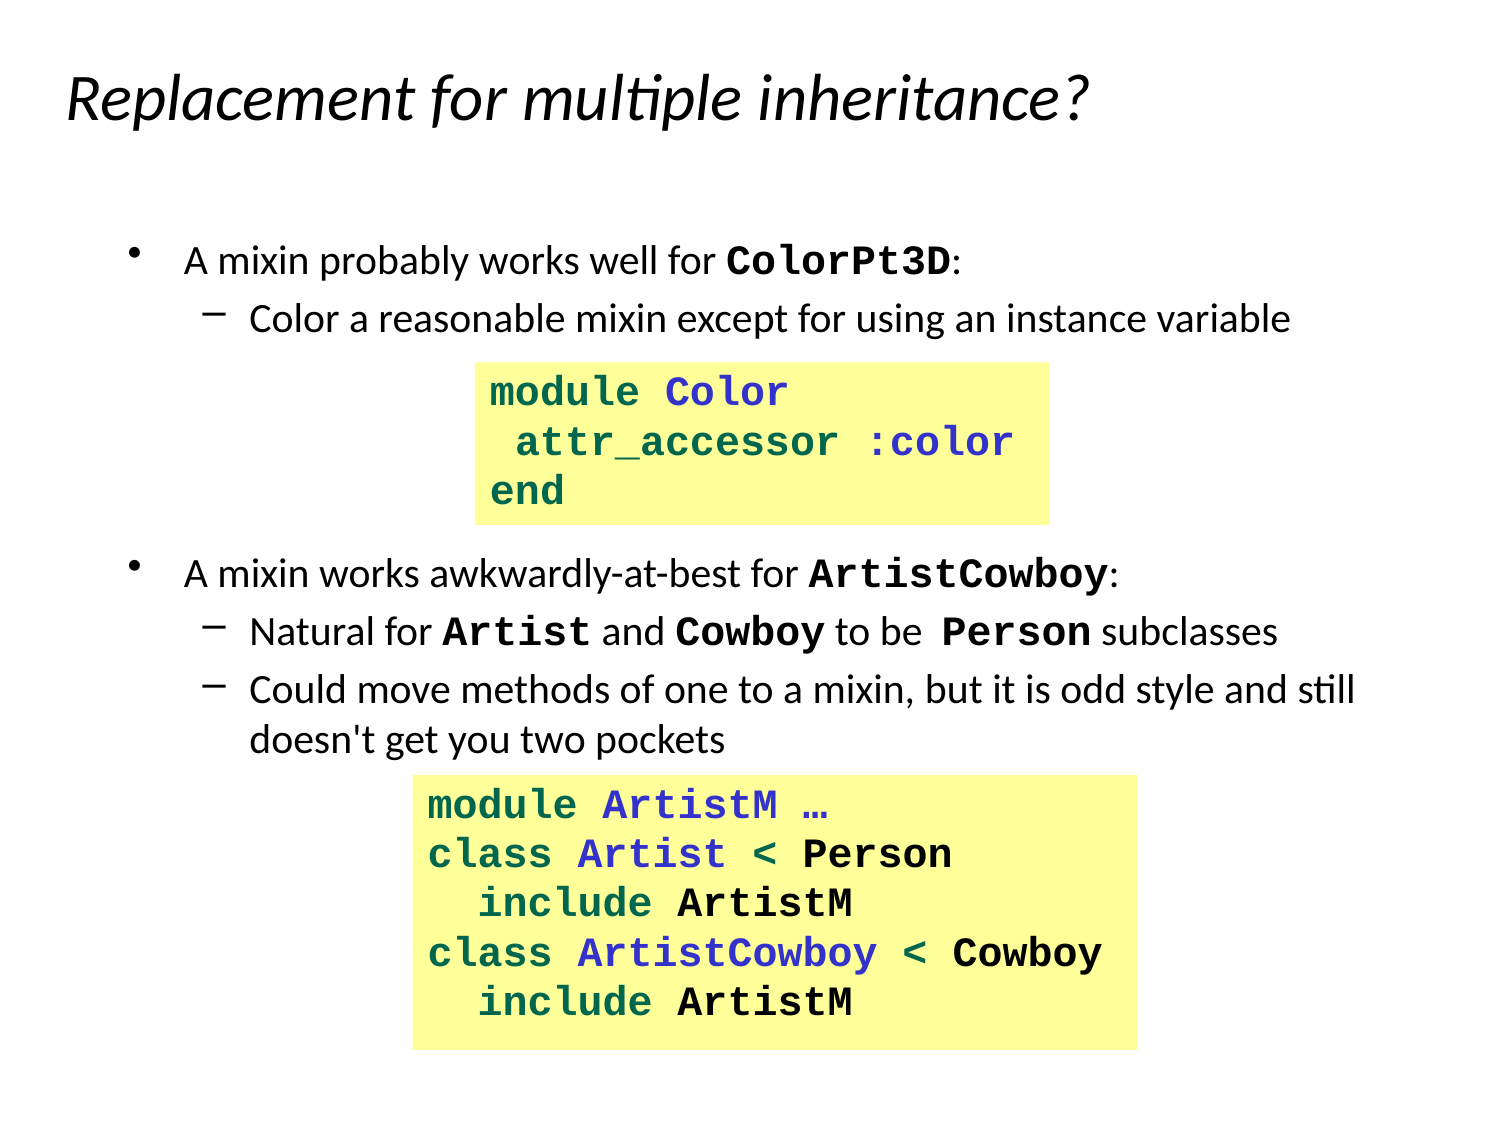

# Replacement for multiple inheritance?
A mixin probably works well for ColorPt3D:
Color a reasonable mixin except for using an instance variable

A mixin works awkwardly-at-best for ArtistCowboy:
Natural for Artist and Cowboy to be  Person subclasses
Could move methods of one to a mixin, but it is odd style and still doesn't get you two pockets
module Color
 attr_accessor :color
end
module ArtistM …
class Artist < Person
  include ArtistM
class ArtistCowboy < Cowboy
  include ArtistM